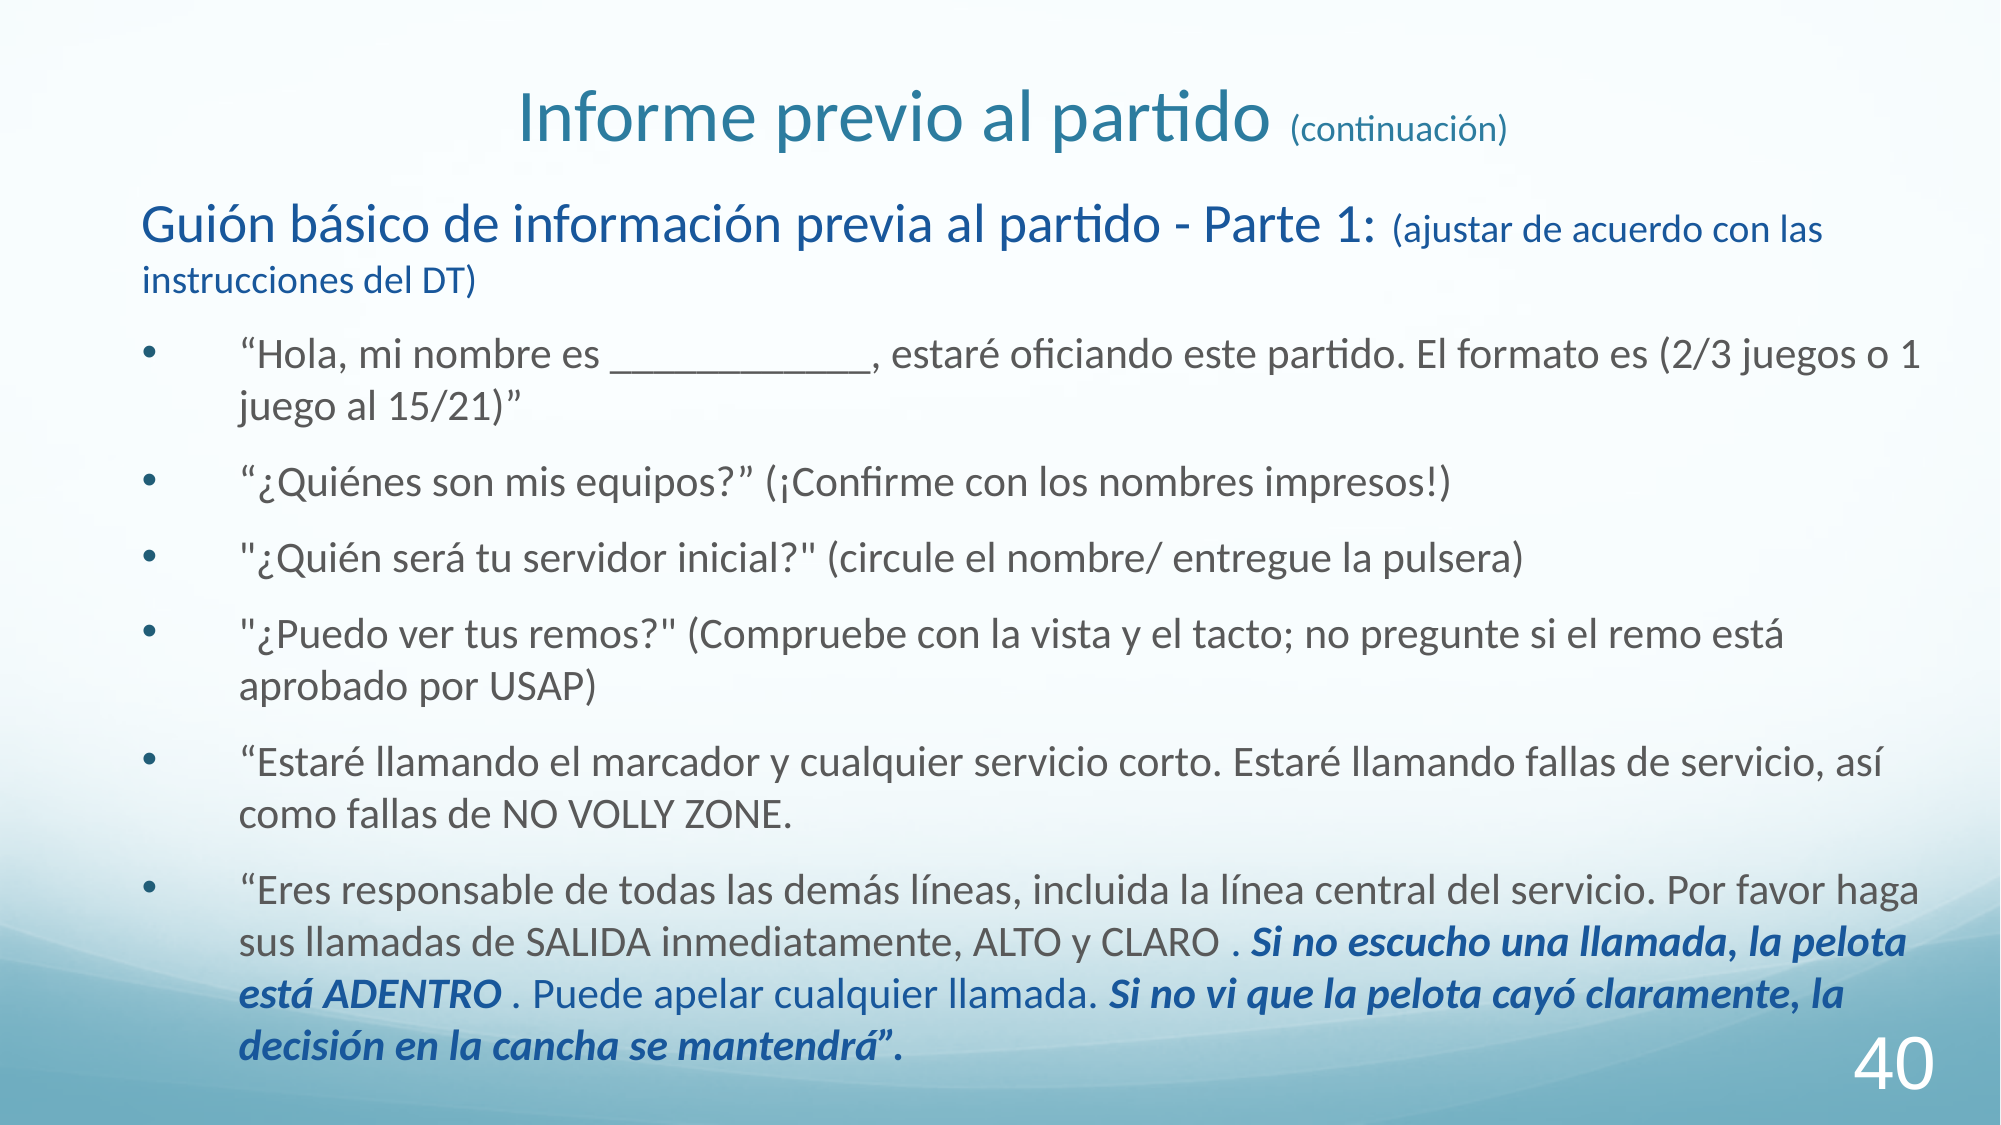

# Informe previo al partido (continuación)
Guión básico de información previa al partido - Parte 1: (ajustar de acuerdo con las instrucciones del DT)
“Hola, mi nombre es ____________, estaré oficiando este partido. El formato es (2/3 juegos o 1 juego al 15/21)”
“¿Quiénes son mis equipos?” (¡Confirme con los nombres impresos!)
"¿Quién será tu servidor inicial?" (circule el nombre/ entregue la pulsera)
"¿Puedo ver tus remos?" (Compruebe con la vista y el tacto; no pregunte si el remo está aprobado por USAP)
“Estaré llamando el marcador y cualquier servicio corto. Estaré llamando fallas de servicio, así como fallas de NO VOLLY ZONE.
“Eres responsable de todas las demás líneas, incluida la línea central del servicio. Por favor haga sus llamadas de SALIDA inmediatamente, ALTO y CLARO . Si no escucho una llamada, la pelota está ADENTRO . Puede apelar cualquier llamada. Si no vi que la pelota cayó claramente, la decisión en la cancha se mantendrá”.
40